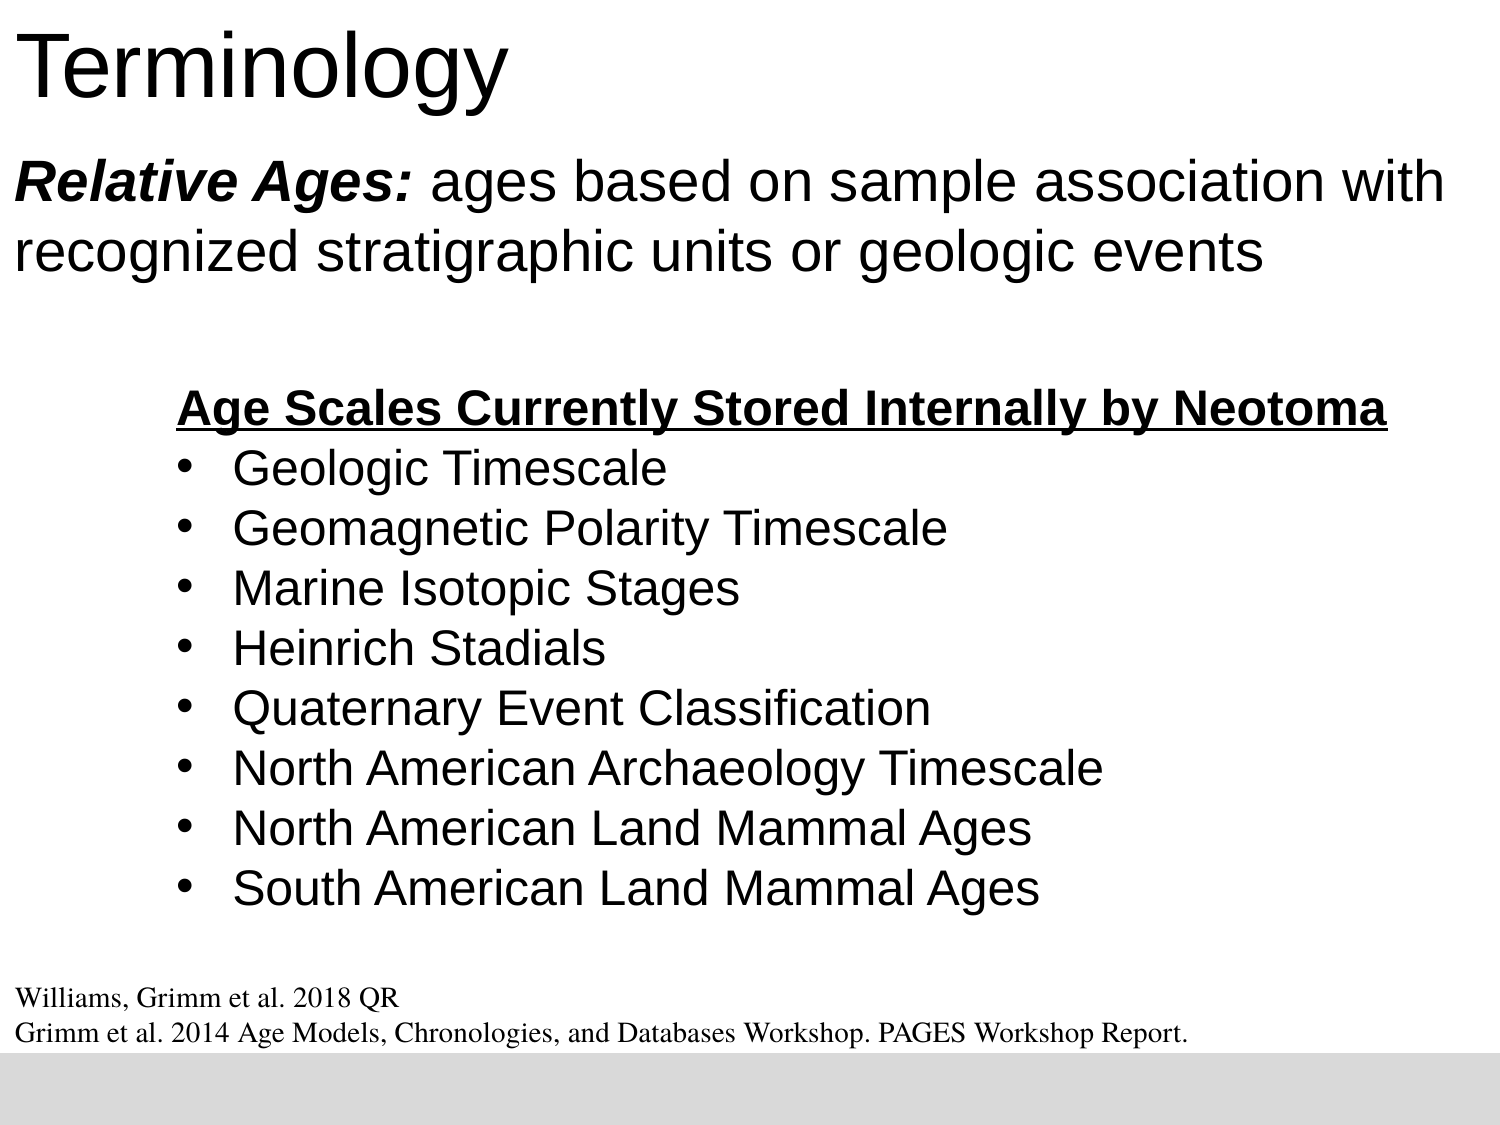

# Terminology
Relative Ages: ages based on sample association with recognized stratigraphic units or geologic events
Age Scales Currently Stored Internally by Neotoma
Geologic Timescale
Geomagnetic Polarity Timescale
Marine Isotopic Stages
Heinrich Stadials
Quaternary Event Classification
North American Archaeology Timescale
North American Land Mammal Ages
South American Land Mammal Ages
Williams, Grimm et al. 2018 QR
Grimm et al. 2014 Age Models, Chronologies, and Databases Workshop. PAGES Workshop Report.